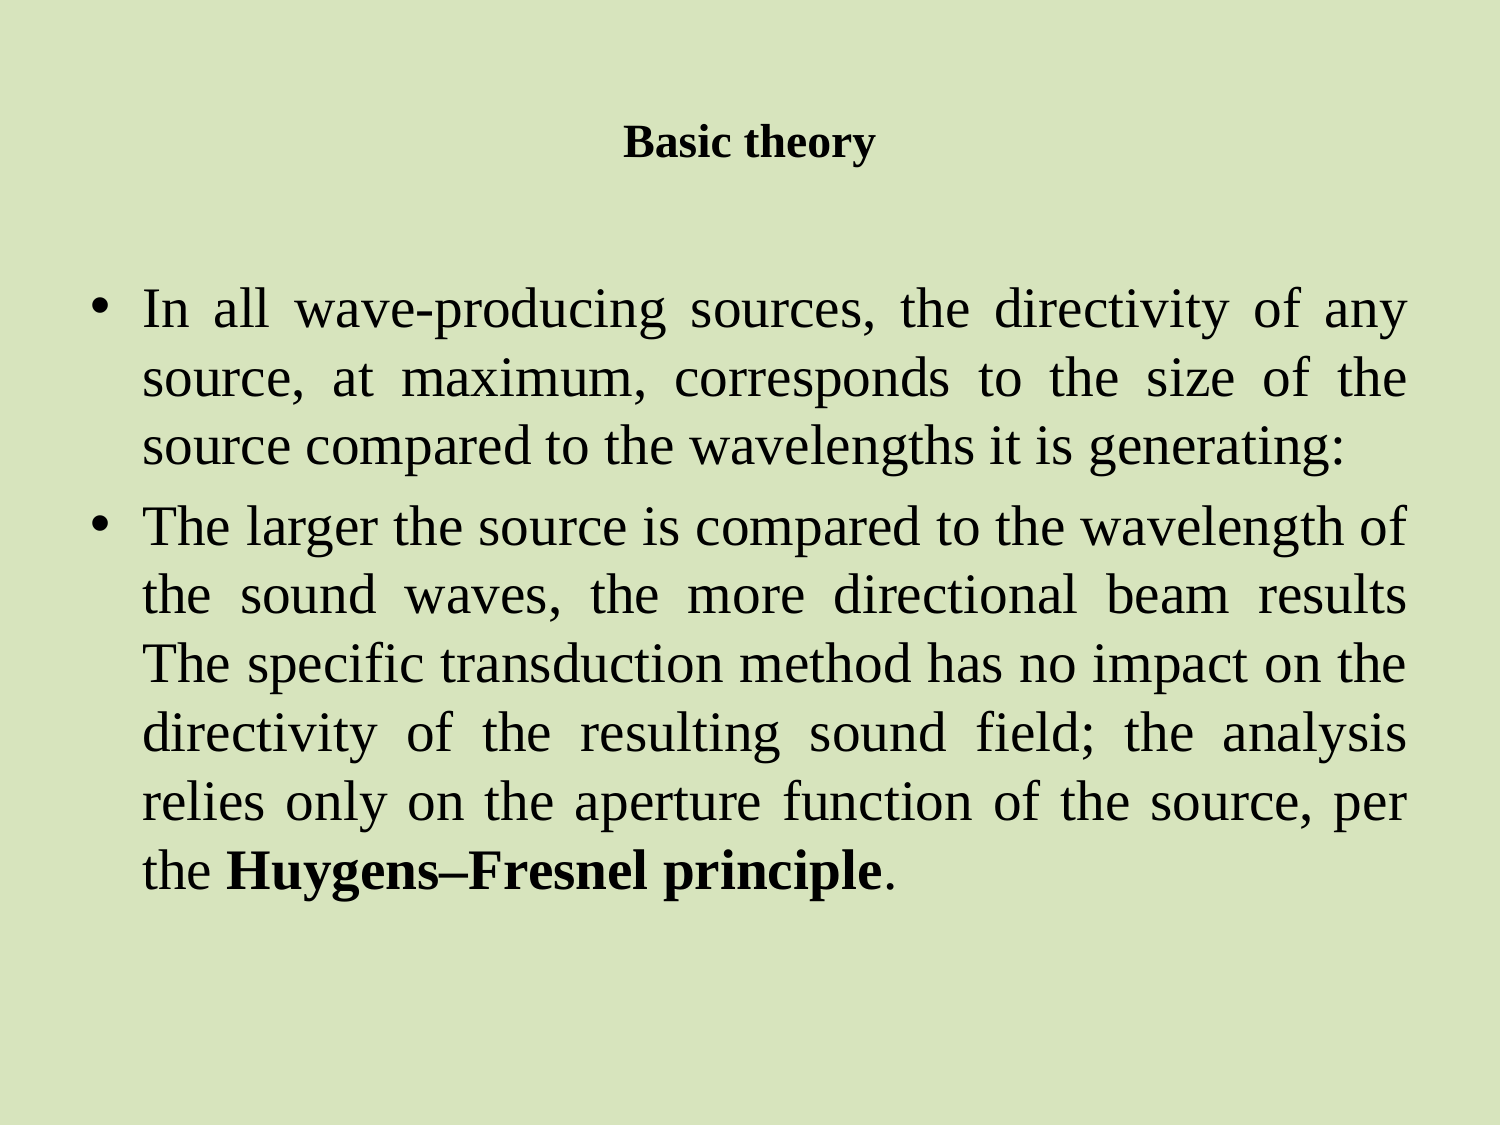

# Basic theory
In all wave-producing sources, the directivity of any source, at maximum, corresponds to the size of the source compared to the wavelengths it is generating:
The larger the source is compared to the wavelength of the sound waves, the more directional beam results The specific transduction method has no impact on the directivity of the resulting sound field; the analysis relies only on the aperture function of the source, per the Huygens–Fresnel principle.